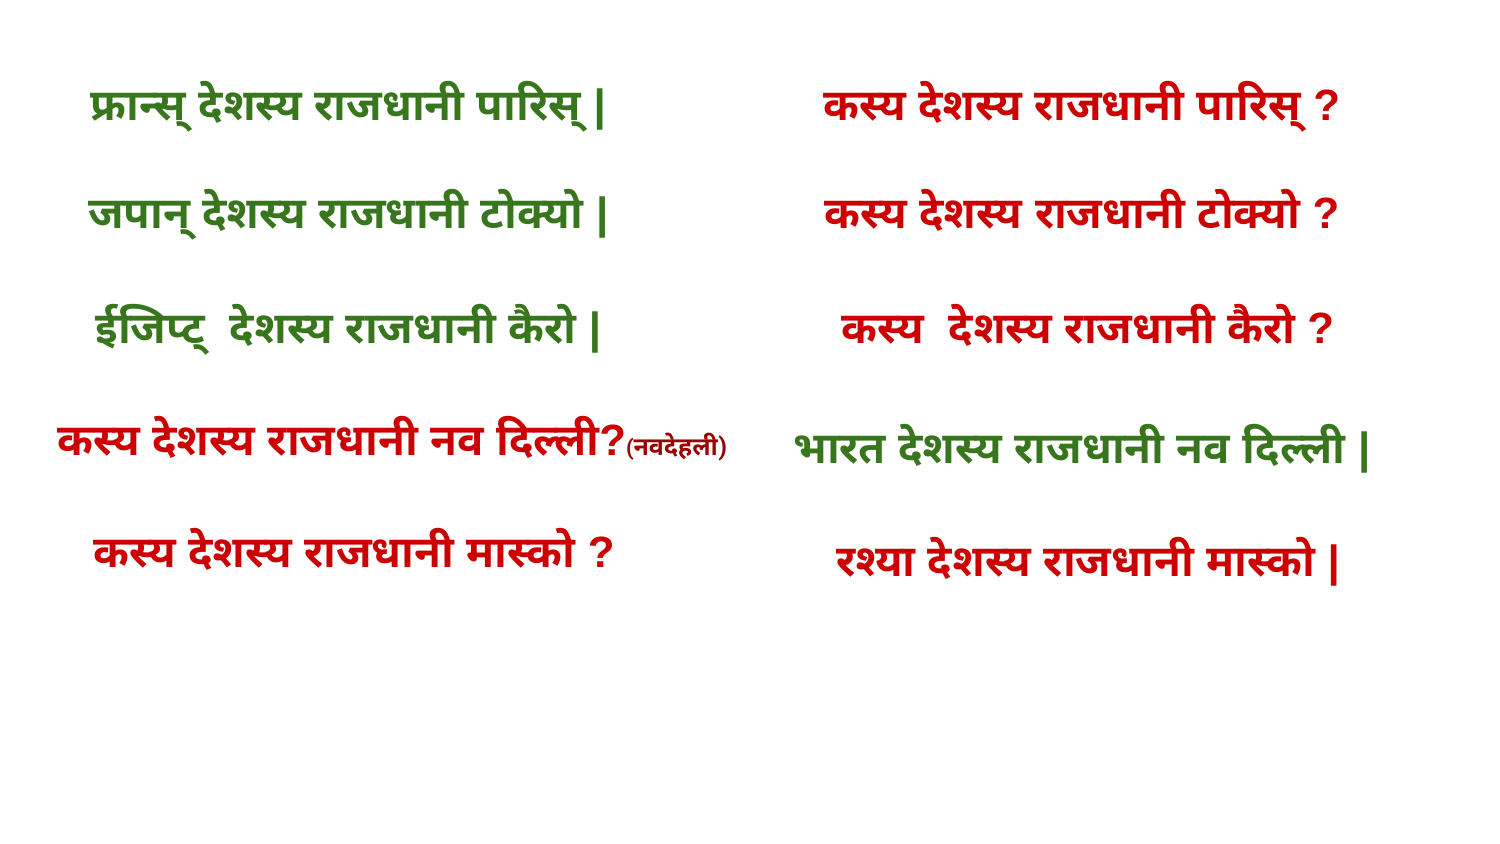

फ्रान्स् देशस्य राजधानी पारिस् |
कस्य देशस्य राजधानी पारिस् ?
जपान् देशस्य राजधानी टोक्यो |
कस्य देशस्य राजधानी टोक्यो ?
ईजिप्ट्  देशस्य राजधानी कैरो |
कस्य  देशस्य राजधानी कैरो ?
कस्य देशस्य राजधानी नव दिल्ली?(नवदेहली)
भारत देशस्य राजधानी नव दिल्ली |
कस्य देशस्य राजधानी मास्को ?
रश्या देशस्य राजधानी मास्को |